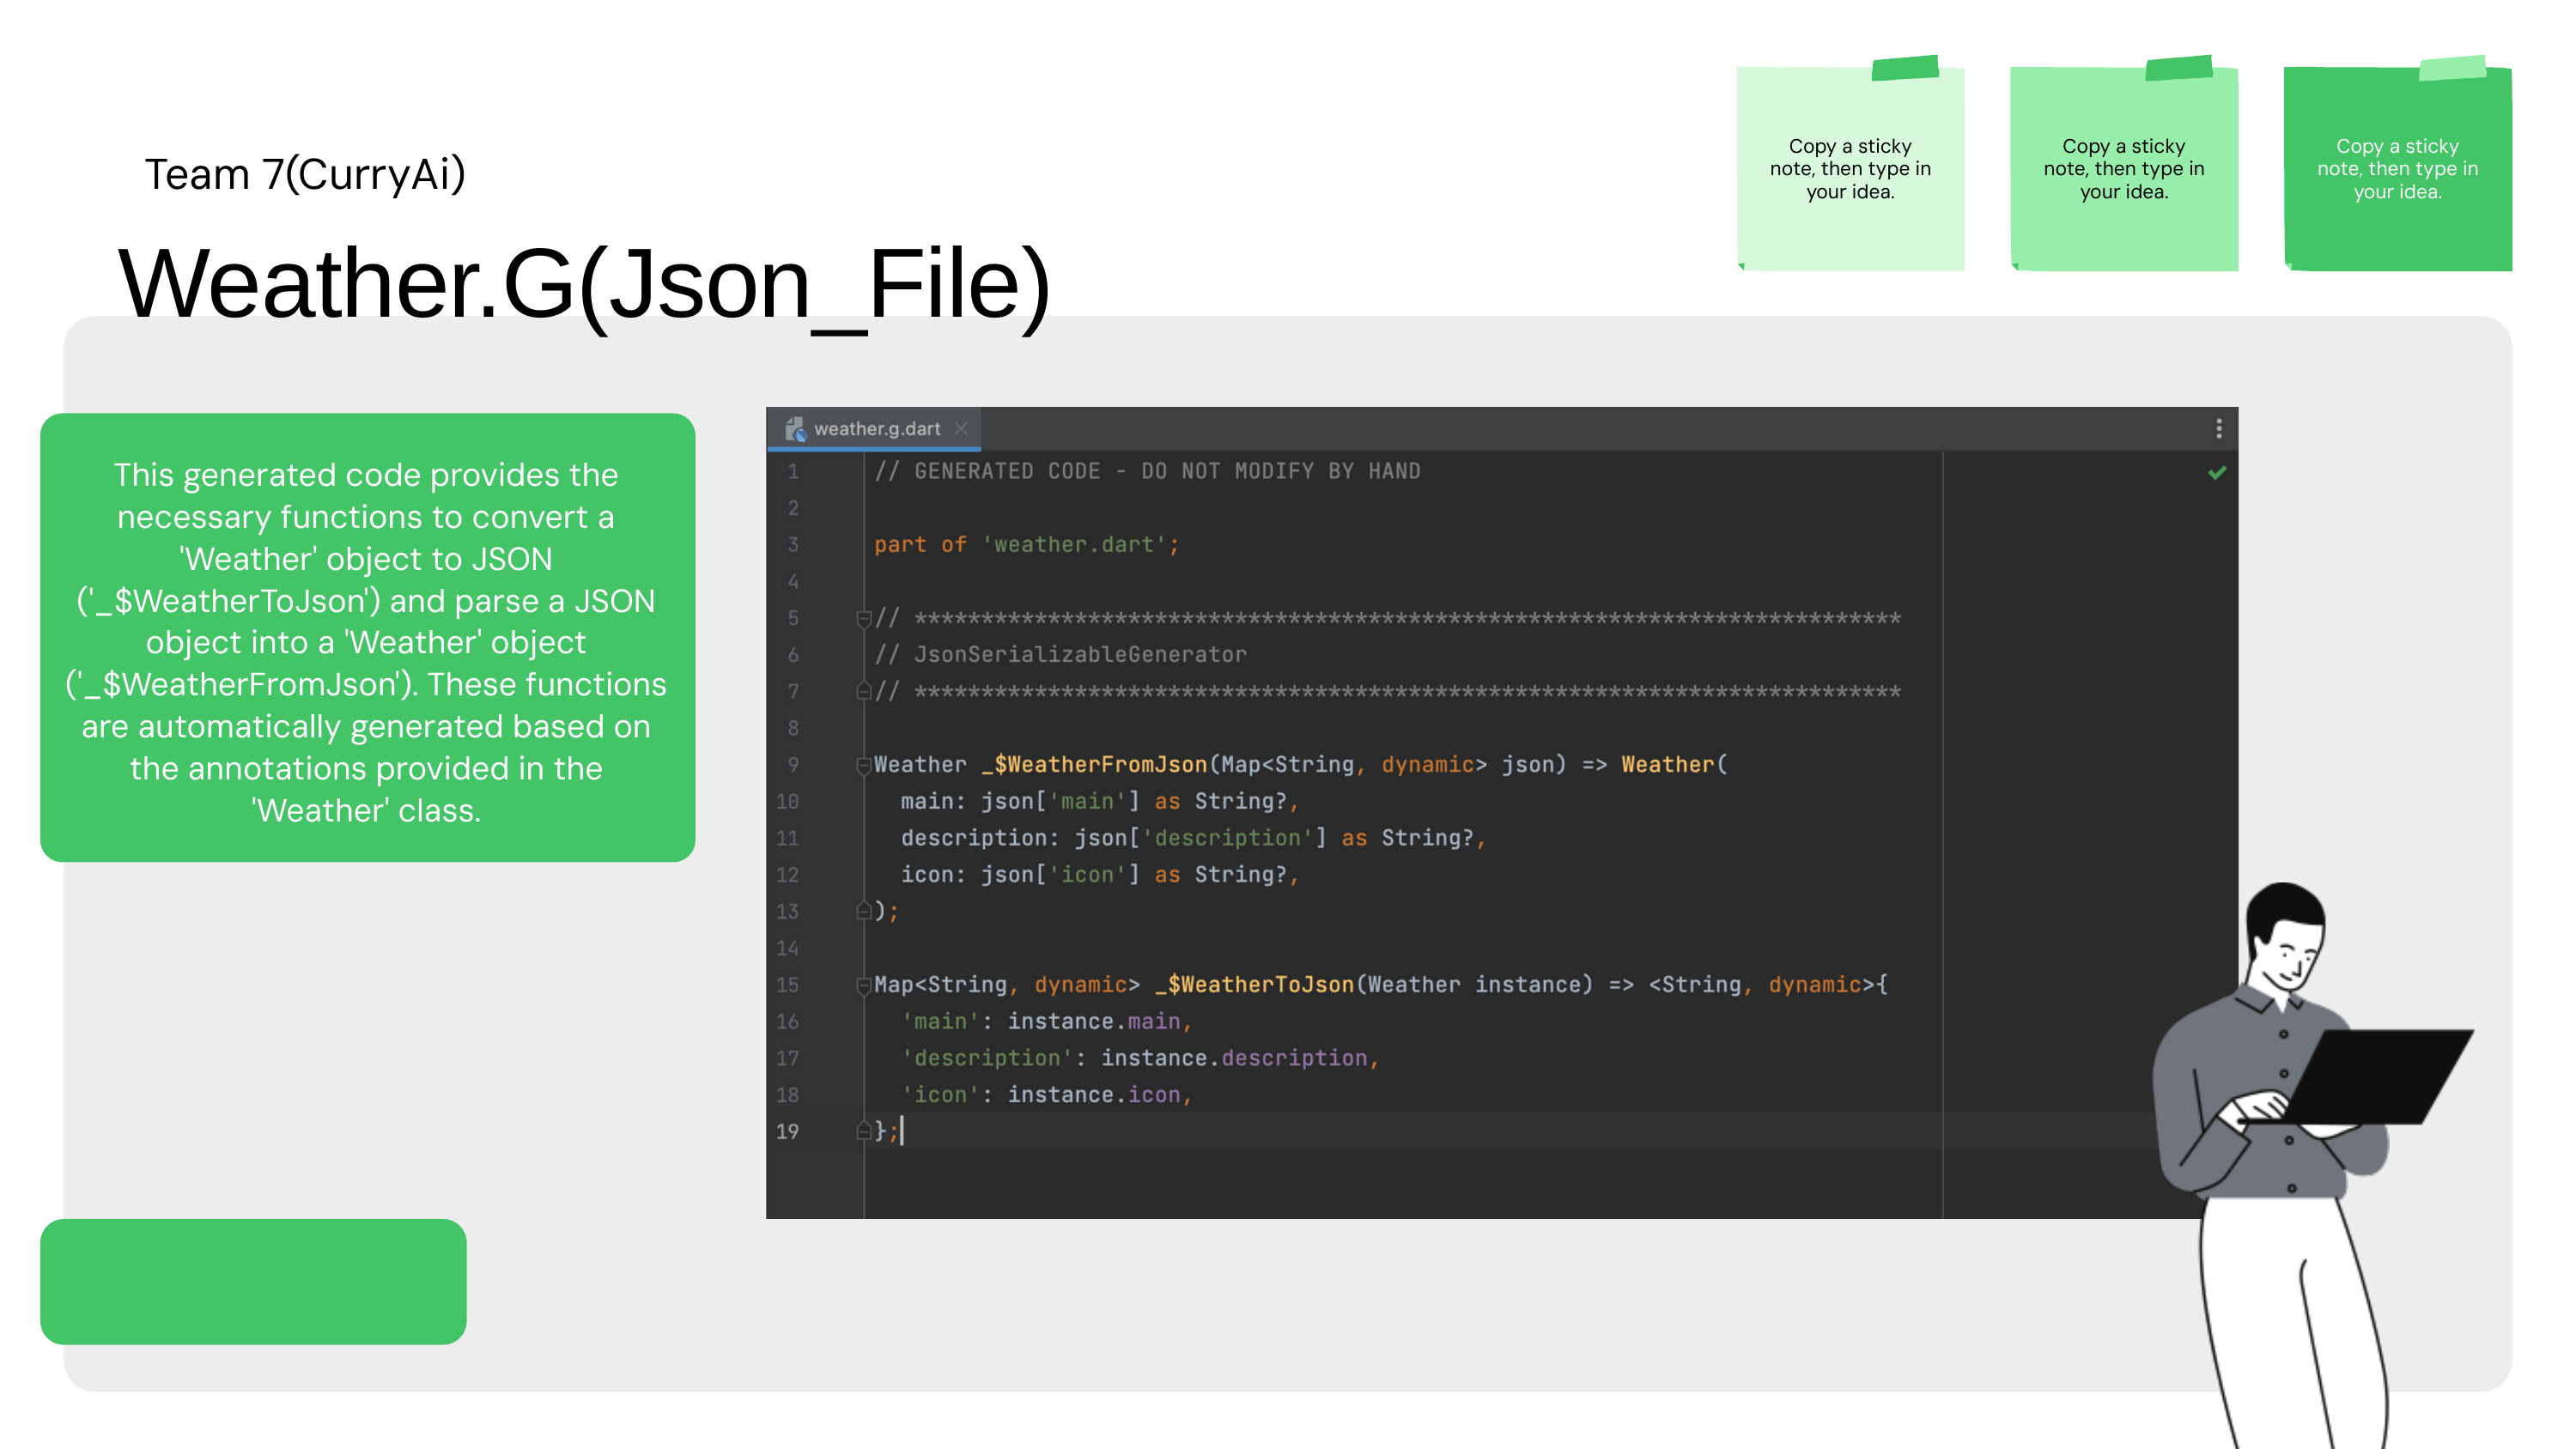

Copy a sticky note, then type in your idea.

Copy a sticky note, then type in your idea.

Copy a sticky note, then type in your idea.
Team 7(CurryAi)
Weather.G(Json_File)

This generated code provides the necessary functions to convert a 'Weather' object to JSON ('_$WeatherToJson') and parse a JSON object into a 'Weather' object ('_$WeatherFromJson'). These functions are automatically generated based on the annotations provided in the 'Weather' class.